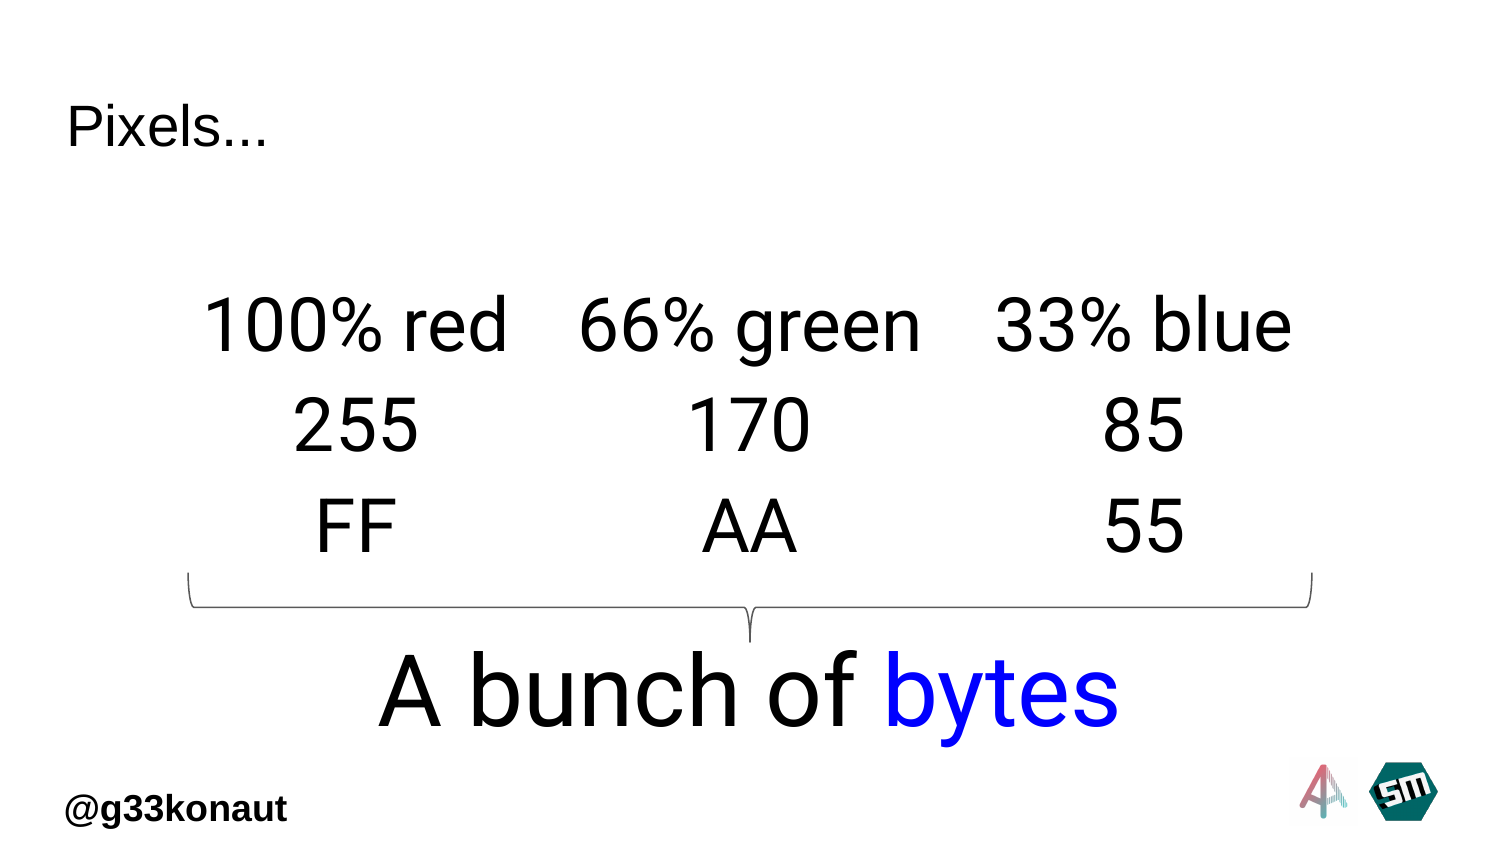

# Pixels...
100% red
66% green
33% blue
255
170
85
FF
AA
55
A bunch of bytes